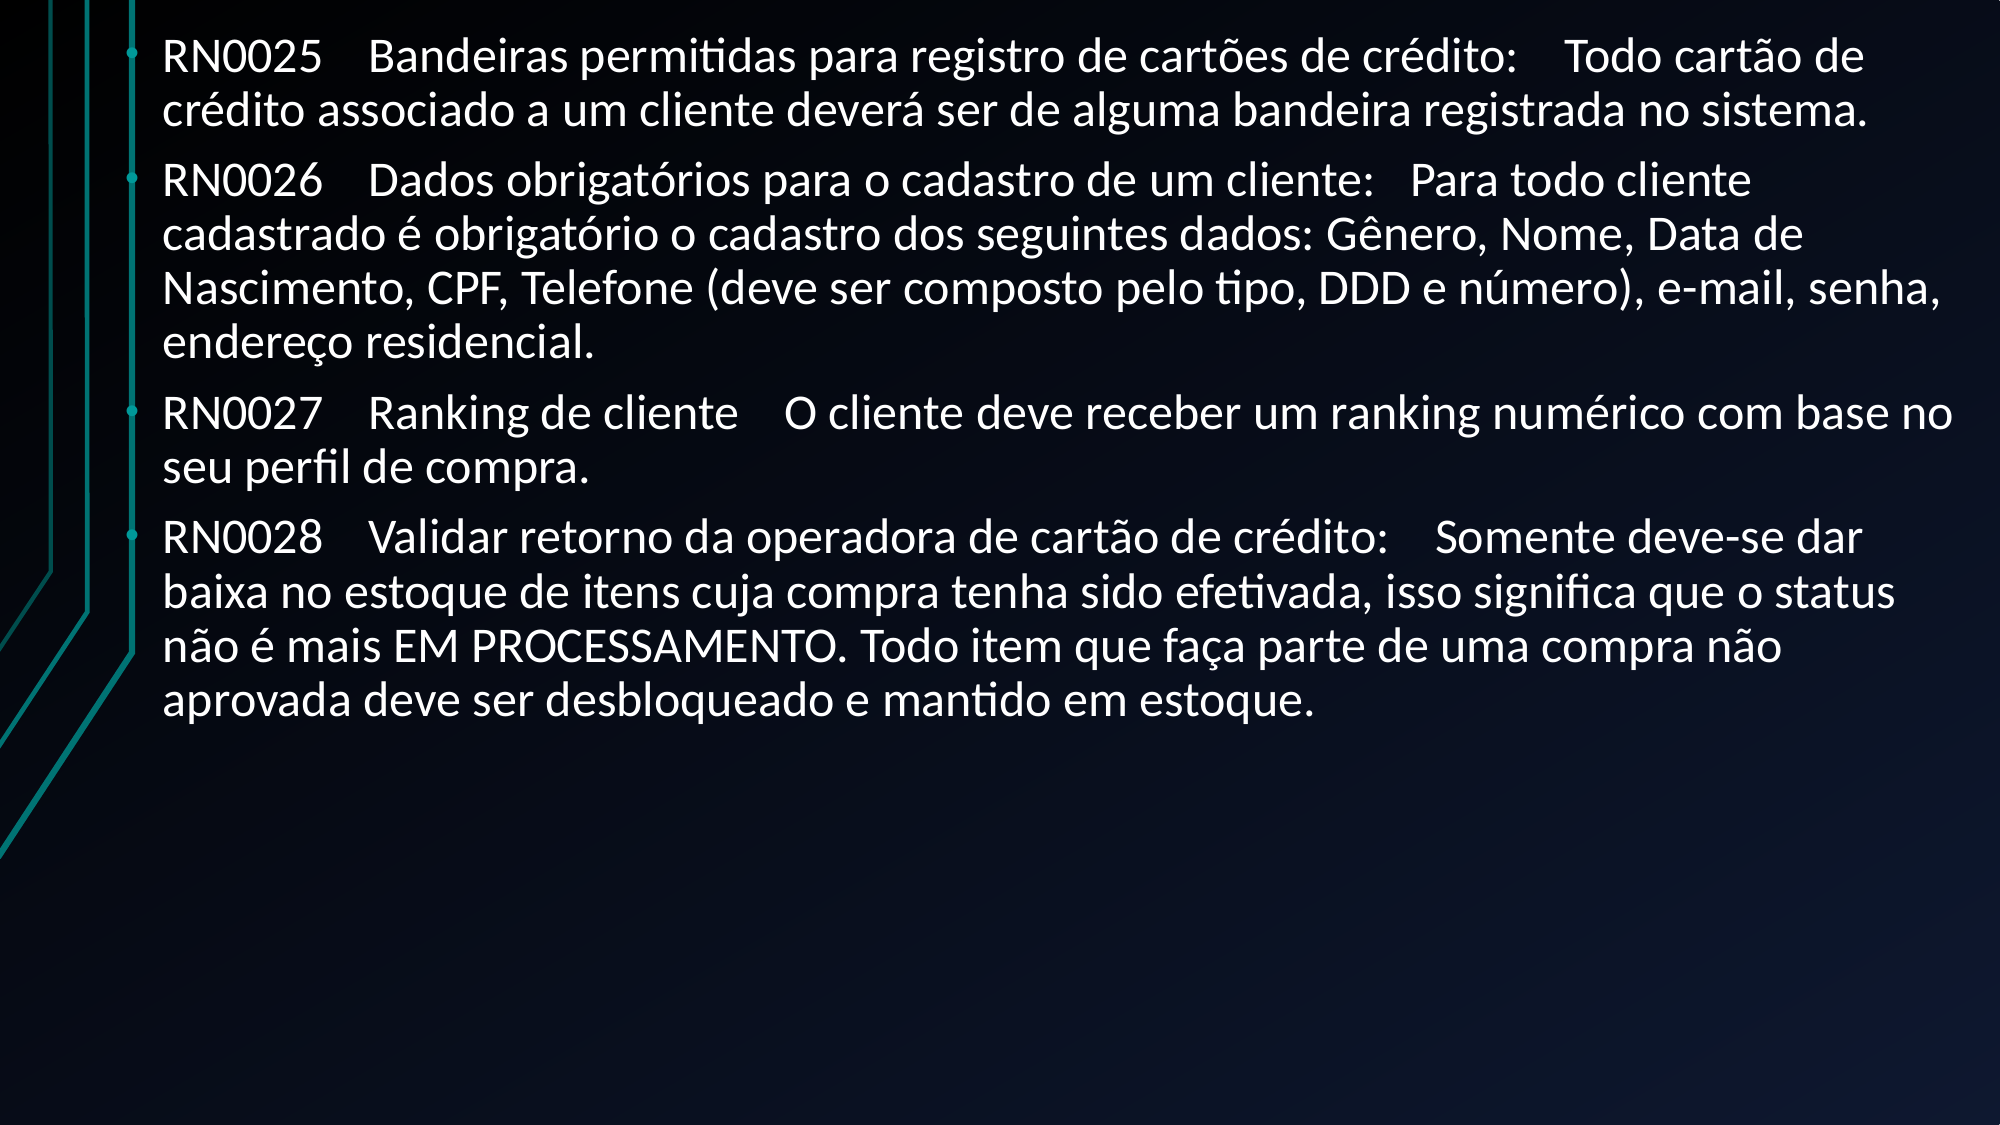

RN0025    Bandeiras permitidas para registro de cartões de crédito:    Todo cartão de crédito associado a um cliente deverá ser de alguma bandeira registrada no sistema.
RN0026    Dados obrigatórios para o cadastro de um cliente:   Para todo cliente cadastrado é obrigatório o cadastro dos seguintes dados: Gênero, Nome, Data de Nascimento, CPF, Telefone (deve ser composto pelo tipo, DDD e número), e-mail, senha, endereço residencial.
RN0027    Ranking de cliente    O cliente deve receber um ranking numérico com base no seu perfil de compra.
RN0028    Validar retorno da operadora de cartão de crédito:    Somente deve-se dar baixa no estoque de itens cuja compra tenha sido efetivada, isso significa que o status não é mais EM PROCESSAMENTO. Todo item que faça parte de uma compra não aprovada deve ser desbloqueado e mantido em estoque.